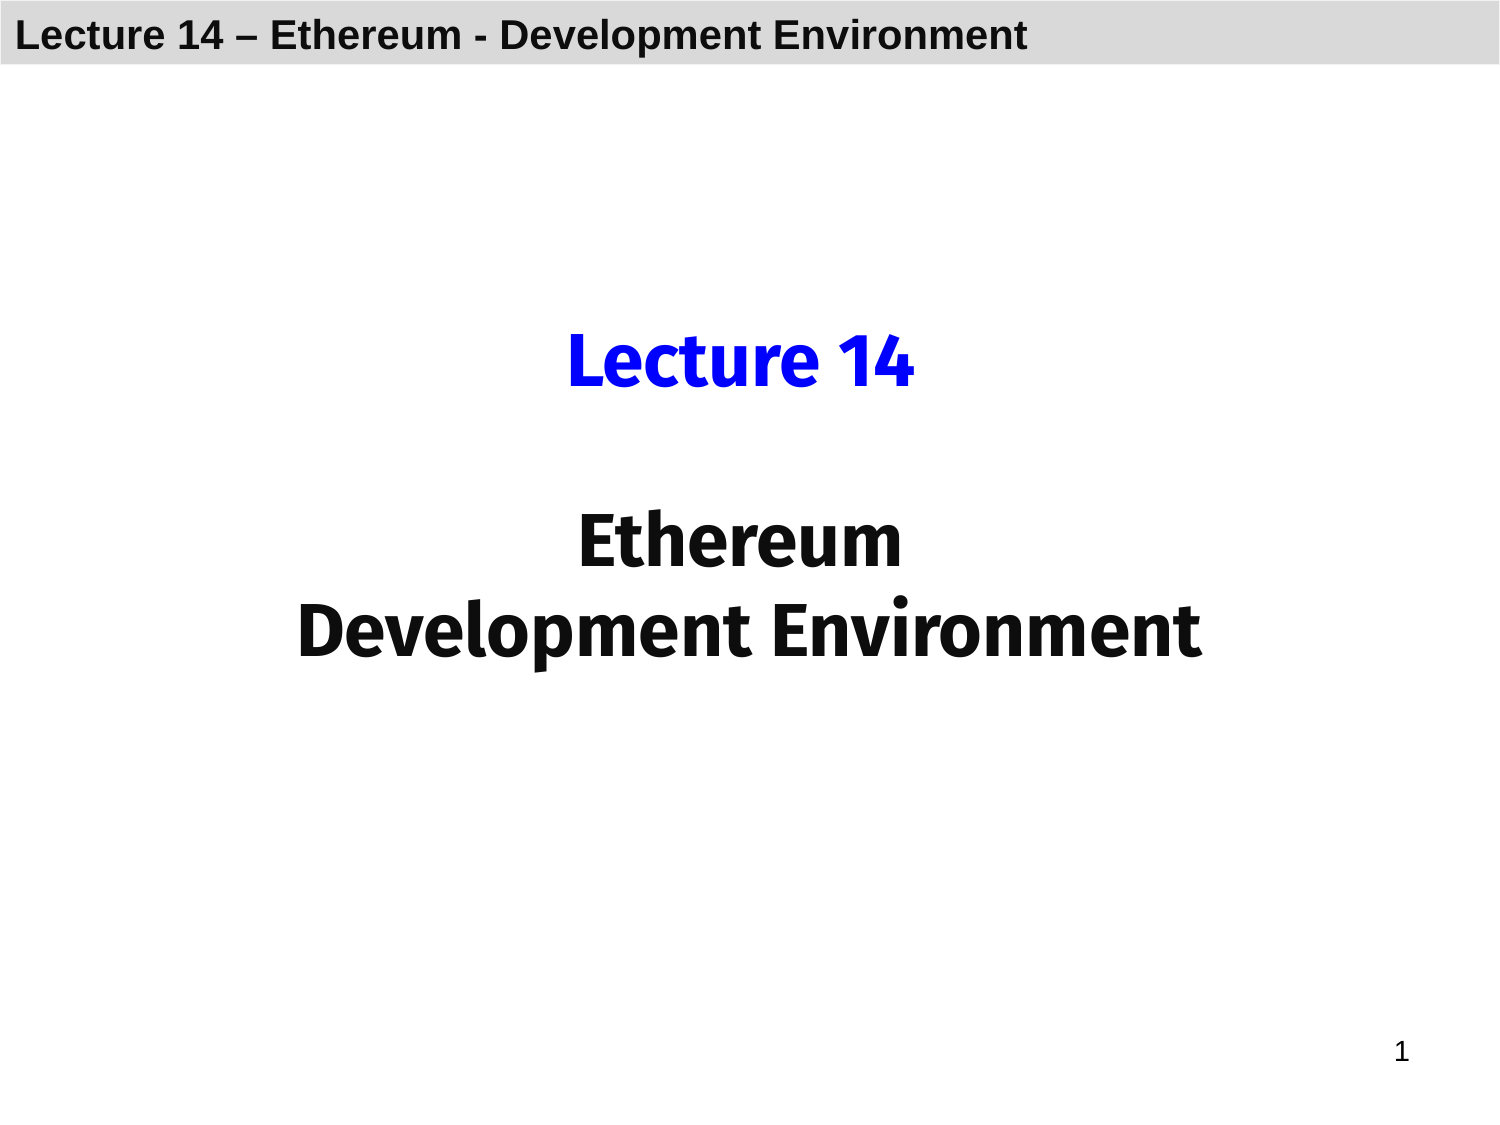

# Lecture 14 Ethereum Development Environment
1